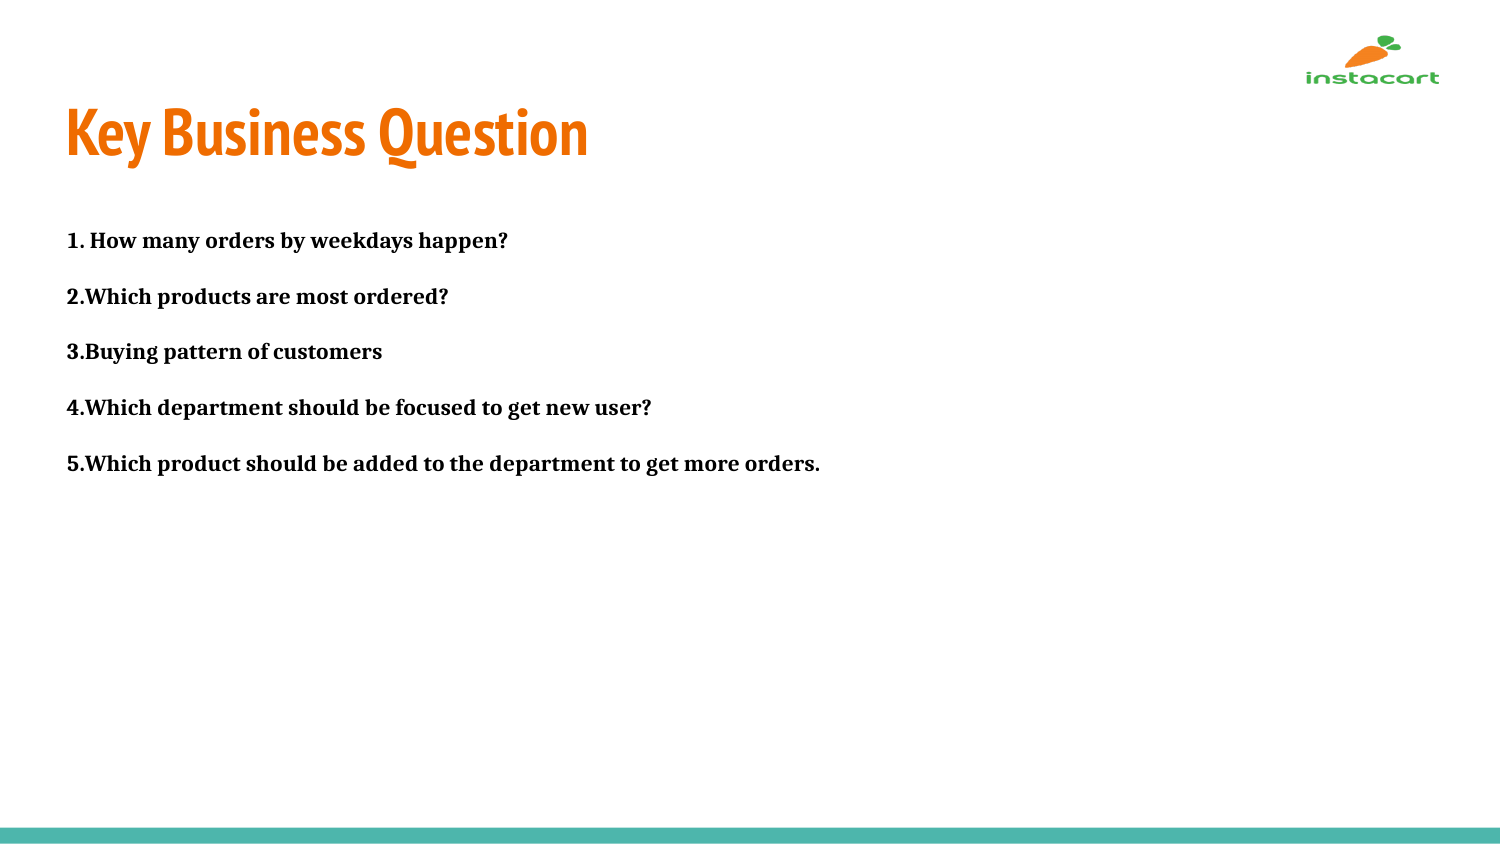

# Key Business Question
1. How many orders by weekdays happen?
2.Which products are most ordered?
3.Buying pattern of customers
4.Which department should be focused to get new user?
5.Which product should be added to the department to get more orders.